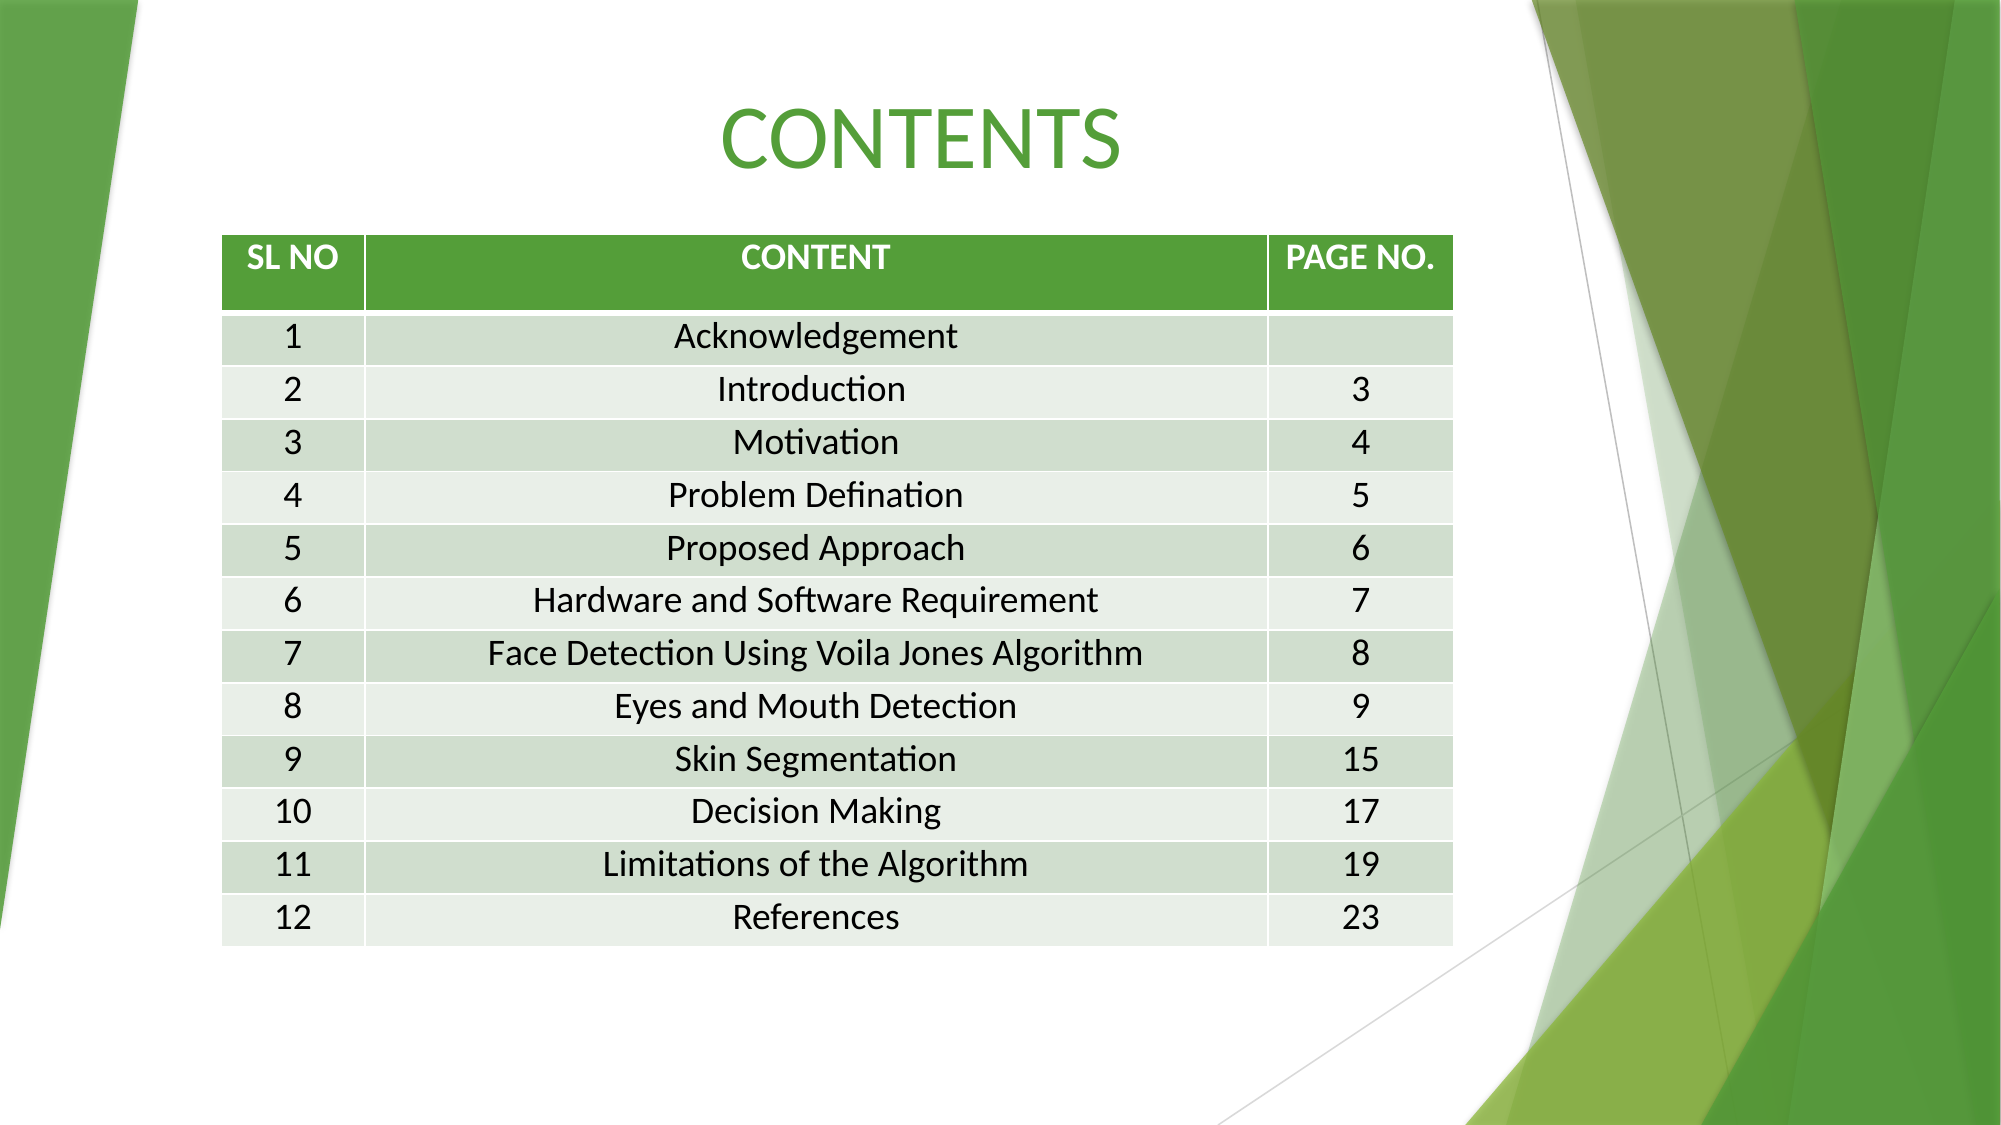

# CONTENTS
| SL NO | CONTENT | PAGE NO. |
| --- | --- | --- |
| 1 | Acknowledgement |  |
| 2 | Introduction | 3 |
| 3 | Motivation | 4 |
| 4 | Problem Defination | 5 |
| 5 | Proposed Approach | 6 |
| 6 | Hardware and Software Requirement | 7 |
| 7 | Face Detection Using Voila Jones Algorithm | 8 |
| 8 | Eyes and Mouth Detection | 9 |
| 9 | Skin Segmentation | 15 |
| 10 | Decision Making | 17 |
| 11 | Limitations of the Algorithm | 19 |
| 12 | References | 23 |